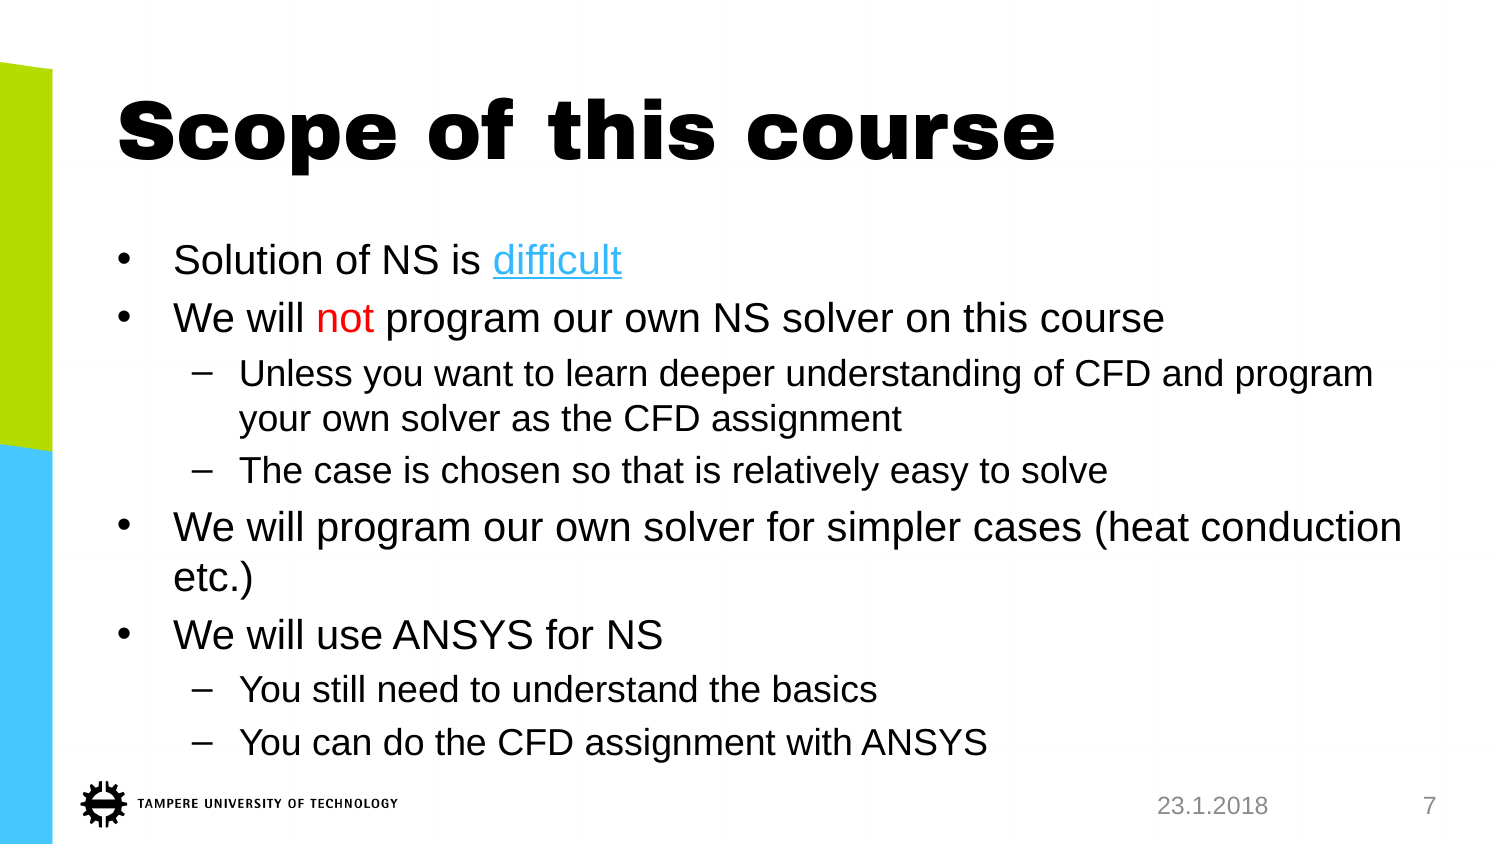

# Scope of this course
Solution of NS is difficult
We will not program our own NS solver on this course
Unless you want to learn deeper understanding of CFD and program your own solver as the CFD assignment
The case is chosen so that is relatively easy to solve
We will program our own solver for simpler cases (heat conduction etc.)
We will use ANSYS for NS
You still need to understand the basics
You can do the CFD assignment with ANSYS

23.1.2018
7